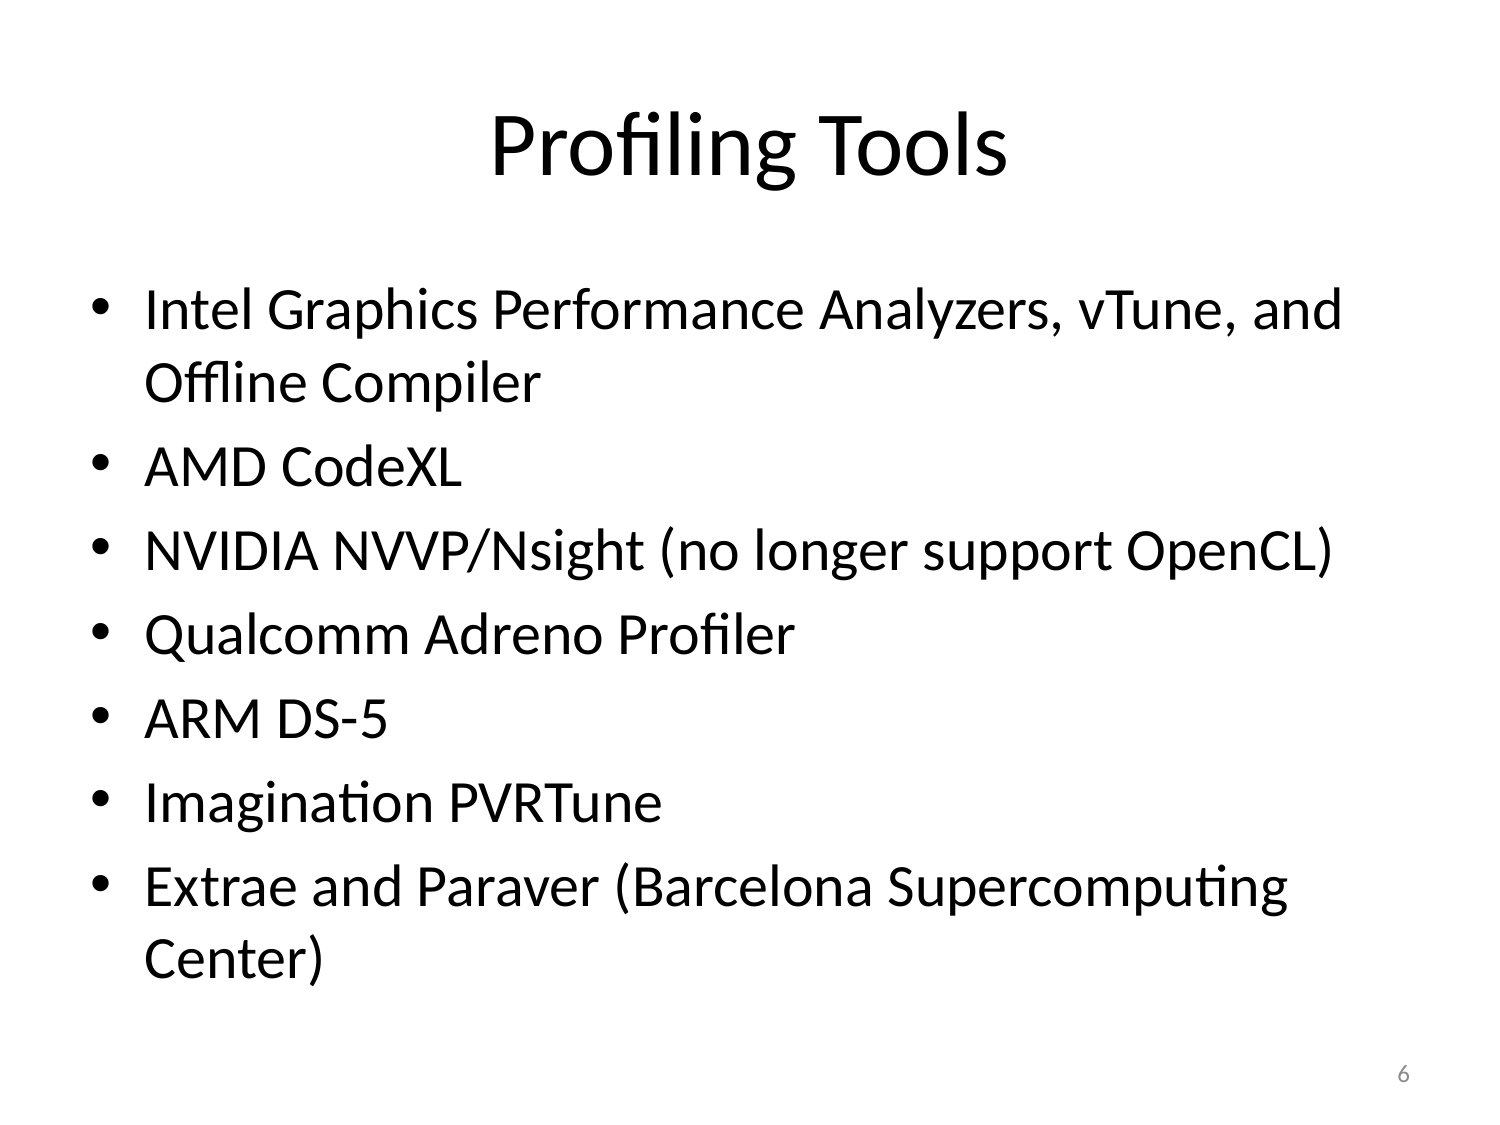

# Profiling Tools
Intel Graphics Performance Analyzers, vTune, and Offline Compiler
AMD CodeXL
NVIDIA NVVP/Nsight (no longer support OpenCL)
Qualcomm Adreno Profiler
ARM DS-5
Imagination PVRTune
Extrae and Paraver (Barcelona Supercomputing Center)

6